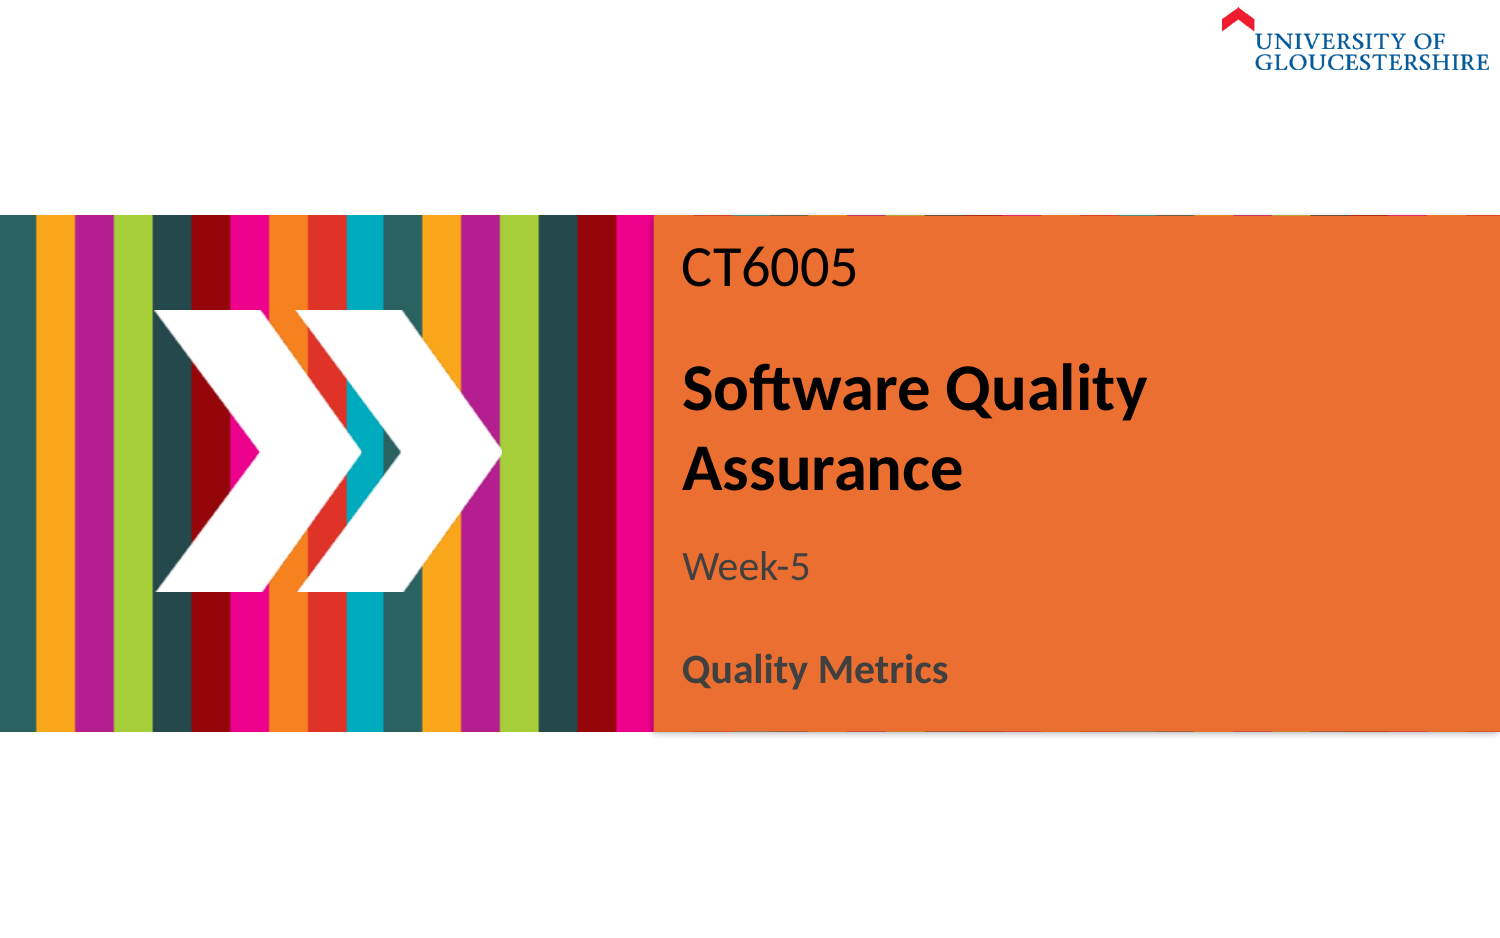

CT6005
# Software Quality Assurance
Week-5
Quality Metrics